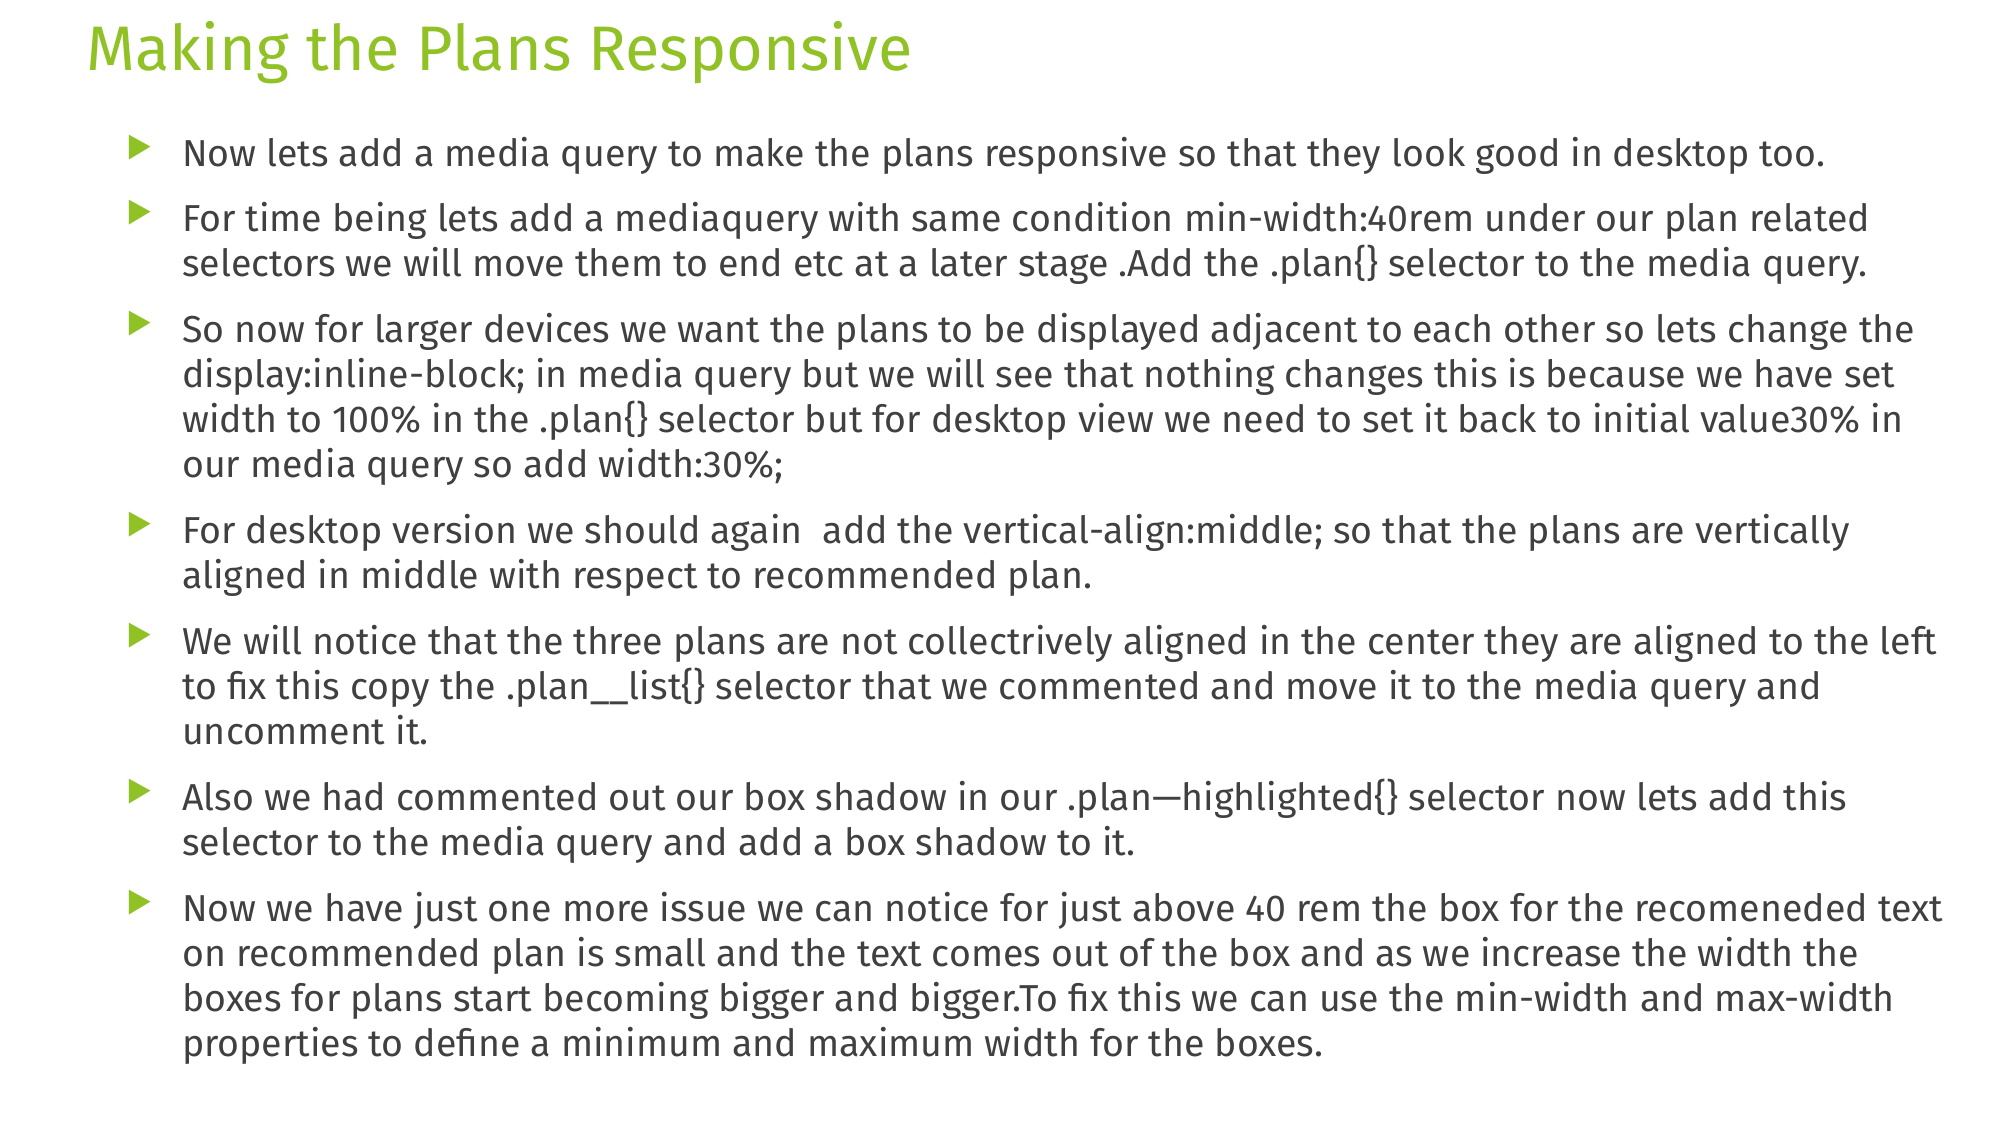

# Making the Plans Responsive
Now lets add a media query to make the plans responsive so that they look good in desktop too.
For time being lets add a mediaquery with same condition min-width:40rem under our plan related selectors we will move them to end etc at a later stage .Add the .plan{} selector to the media query.
So now for larger devices we want the plans to be displayed adjacent to each other so lets change the display:inline-block; in media query but we will see that nothing changes this is because we have set width to 100% in the .plan{} selector but for desktop view we need to set it back to initial value30% in our media query so add width:30%;
For desktop version we should again  add the vertical-align:middle; so that the plans are vertically aligned in middle with respect to recommended plan.
We will notice that the three plans are not collectrively aligned in the center they are aligned to the left to fix this copy the .plan__list{} selector that we commented and move it to the media query and uncomment it.
Also we had commented out our box shadow in our .plan—highlighted{} selector now lets add this selector to the media query and add a box shadow to it.
Now we have just one more issue we can notice for just above 40 rem the box for the recomeneded text on recommended plan is small and the text comes out of the box and as we increase the width the boxes for plans start becoming bigger and bigger.To fix this we can use the min-width and max-width properties to define a minimum and maximum width for the boxes.